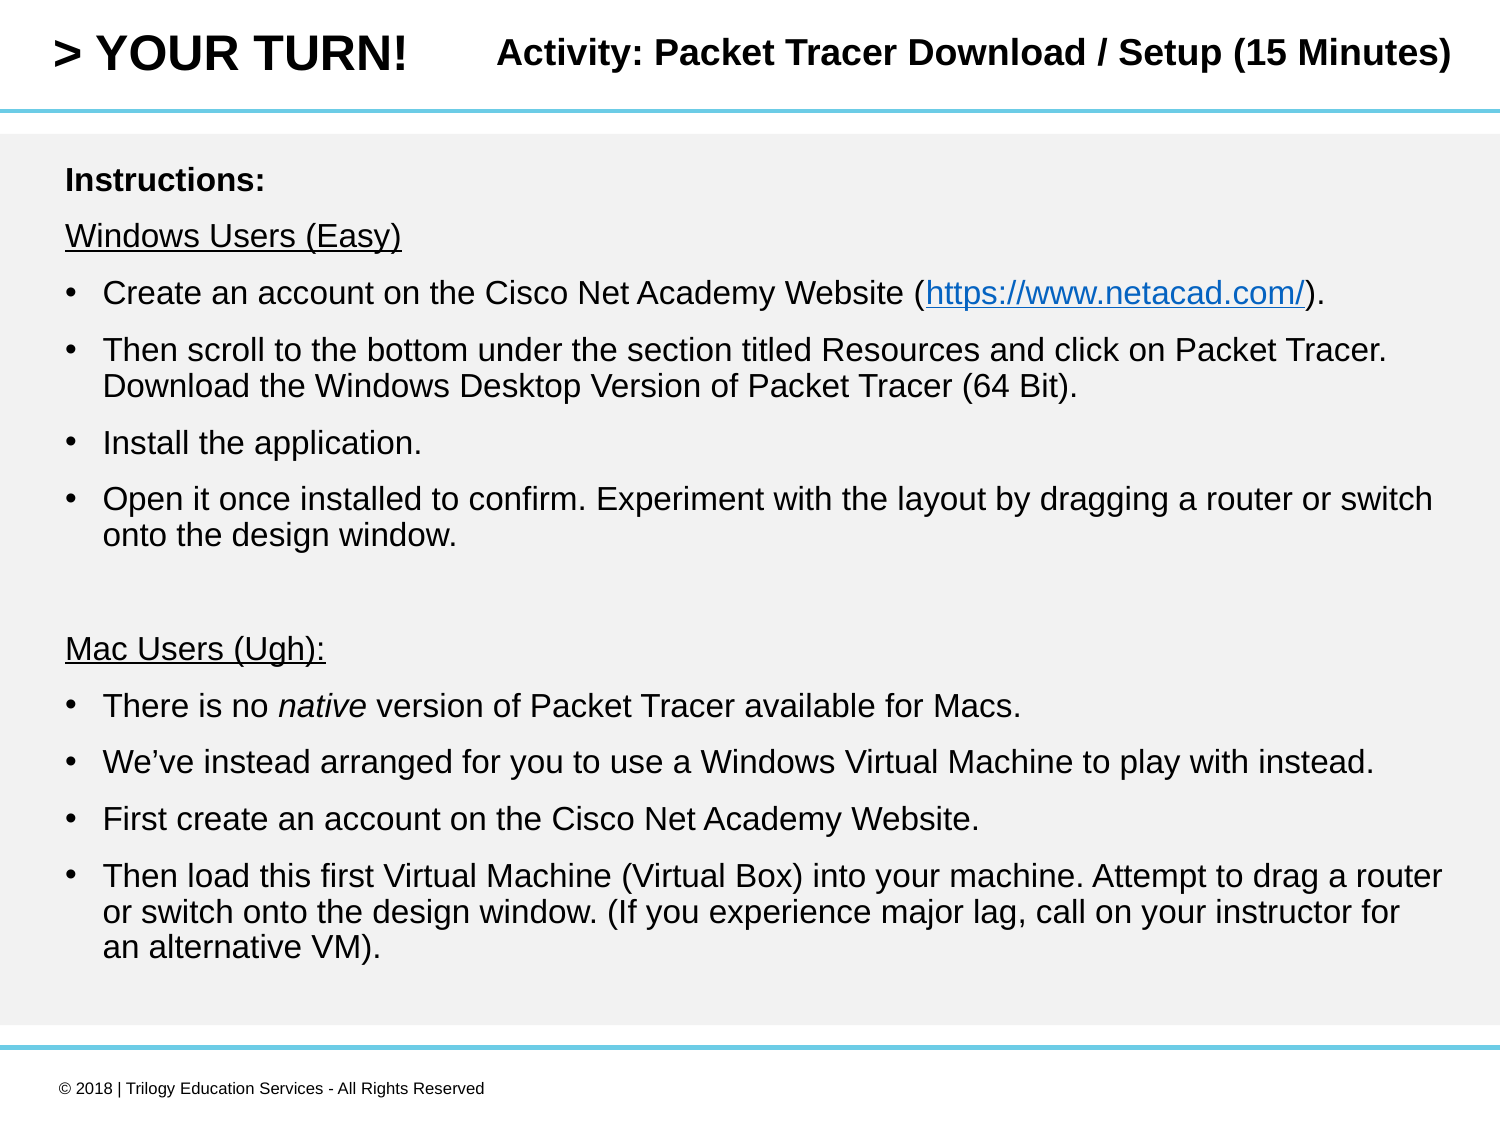

Activity: Packet Tracer Download / Setup (15 Minutes)
Instructions:
Windows Users (Easy)
Create an account on the Cisco Net Academy Website (https://www.netacad.com/).
Then scroll to the bottom under the section titled Resources and click on Packet Tracer. Download the Windows Desktop Version of Packet Tracer (64 Bit).
Install the application.
Open it once installed to confirm. Experiment with the layout by dragging a router or switch onto the design window.

Mac Users (Ugh):
There is no native version of Packet Tracer available for Macs.
We’ve instead arranged for you to use a Windows Virtual Machine to play with instead.
First create an account on the Cisco Net Academy Website.
Then load this first Virtual Machine (Virtual Box) into your machine. Attempt to drag a router or switch onto the design window. (If you experience major lag, call on your instructor for an alternative VM).